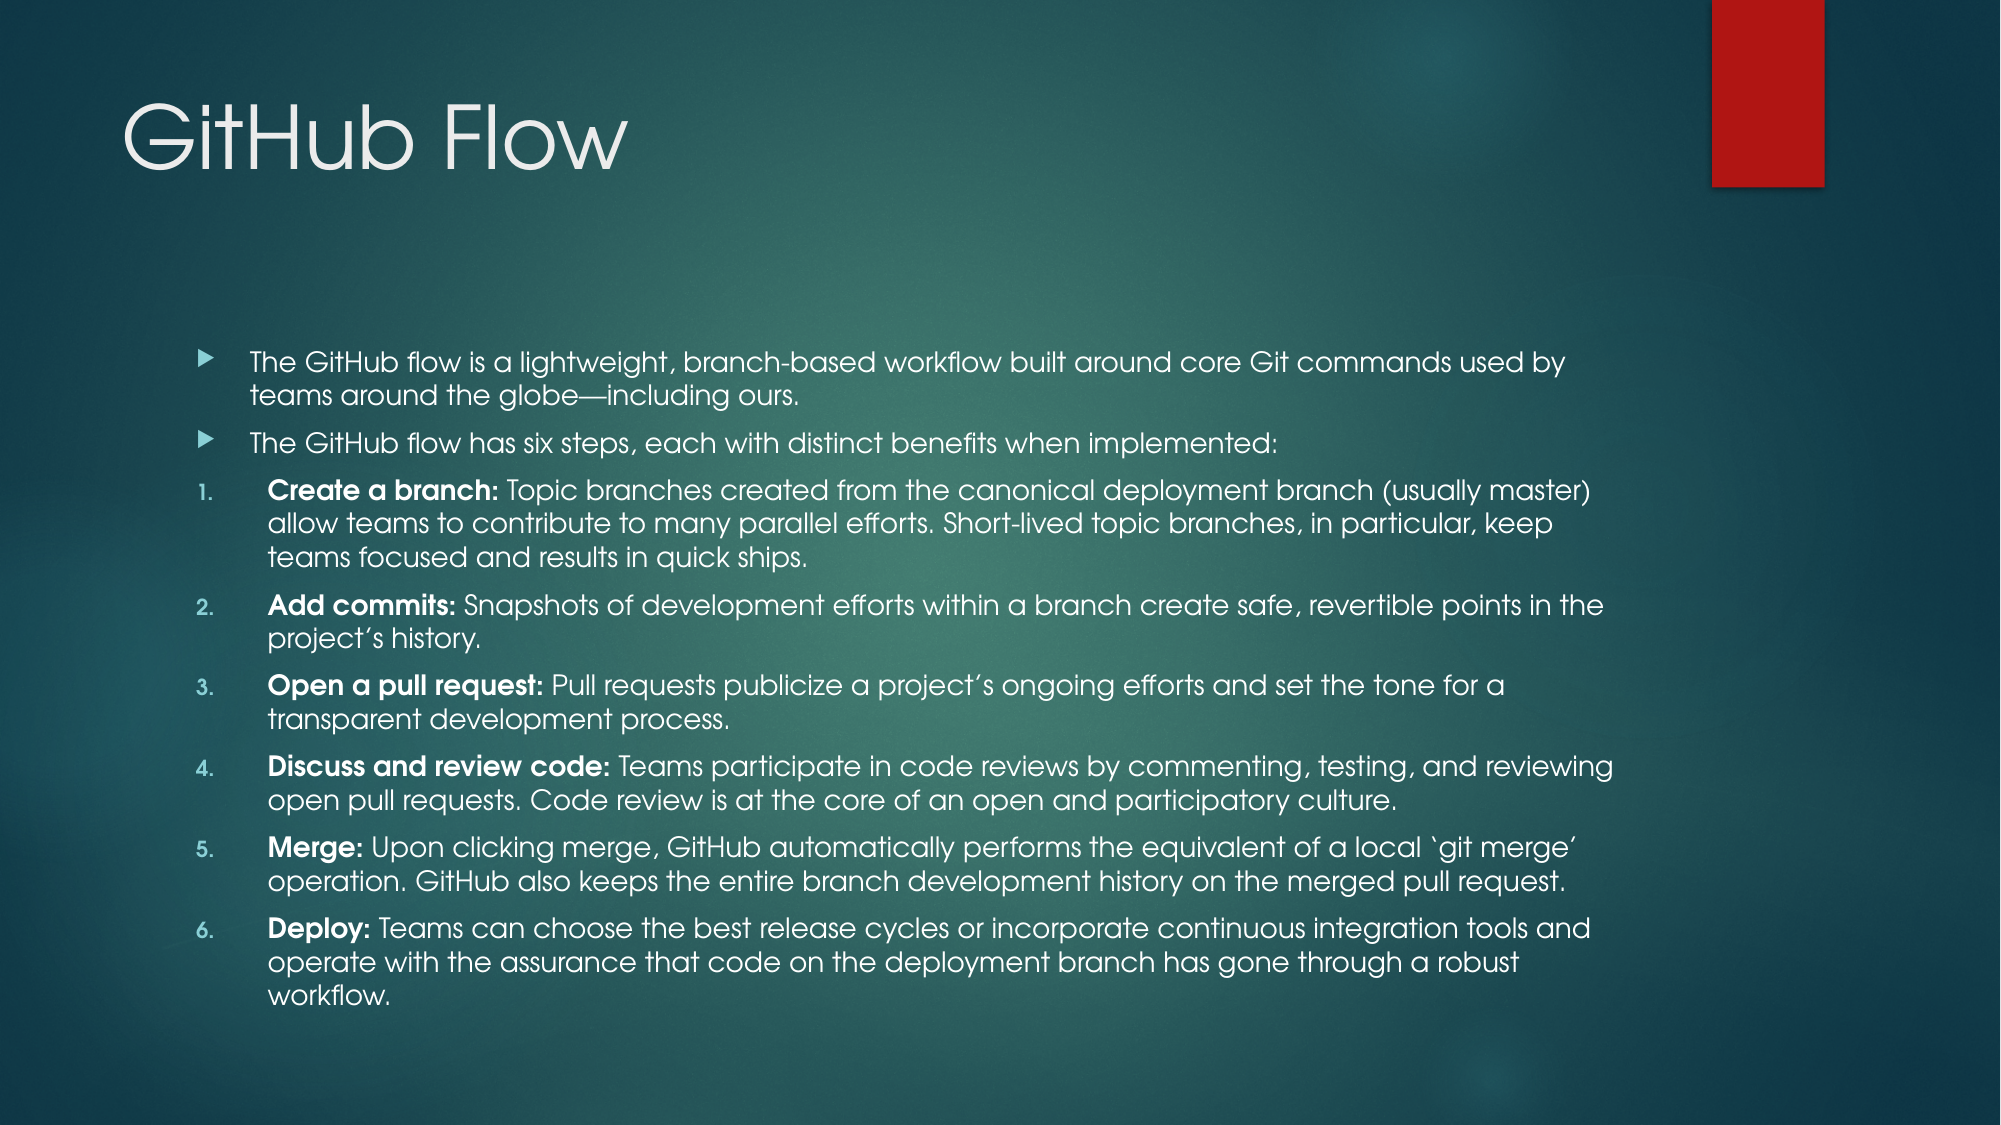

# GitHub Flow
The GitHub flow is a lightweight, branch-based workflow built around core Git commands used by teams around the globe—including ours.
The GitHub flow has six steps, each with distinct benefits when implemented:
Create a branch: Topic branches created from the canonical deployment branch (usually master) allow teams to contribute to many parallel efforts. Short-lived topic branches, in particular, keep teams focused and results in quick ships.
Add commits: Snapshots of development efforts within a branch create safe, revertible points in the project’s history.
Open a pull request: Pull requests publicize a project’s ongoing efforts and set the tone for a transparent development process.
Discuss and review code: Teams participate in code reviews by commenting, testing, and reviewing open pull requests. Code review is at the core of an open and participatory culture.
Merge: Upon clicking merge, GitHub automatically performs the equivalent of a local ‘git merge’ operation. GitHub also keeps the entire branch development history on the merged pull request.
Deploy: Teams can choose the best release cycles or incorporate continuous integration tools and operate with the assurance that code on the deployment branch has gone through a robust workflow.